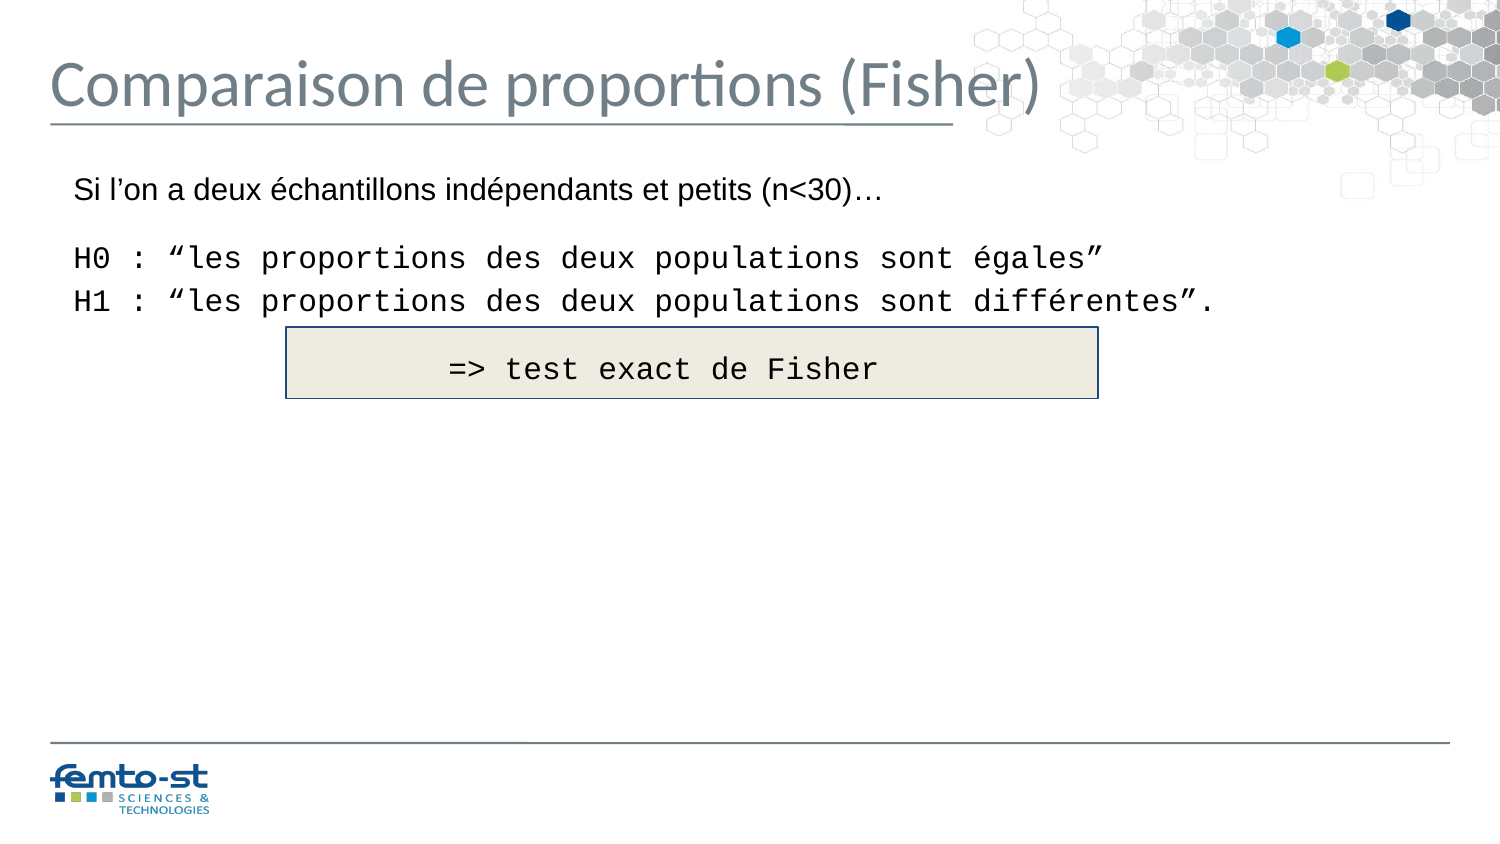

Comparaison de proportions (Fisher)
Si l’on a deux échantillons indépendants et petits (n<30)…
H0 : “les proportions des deux populations sont égales”
H1 : “les proportions des deux populations sont différentes”.
=> test exact de Fisher